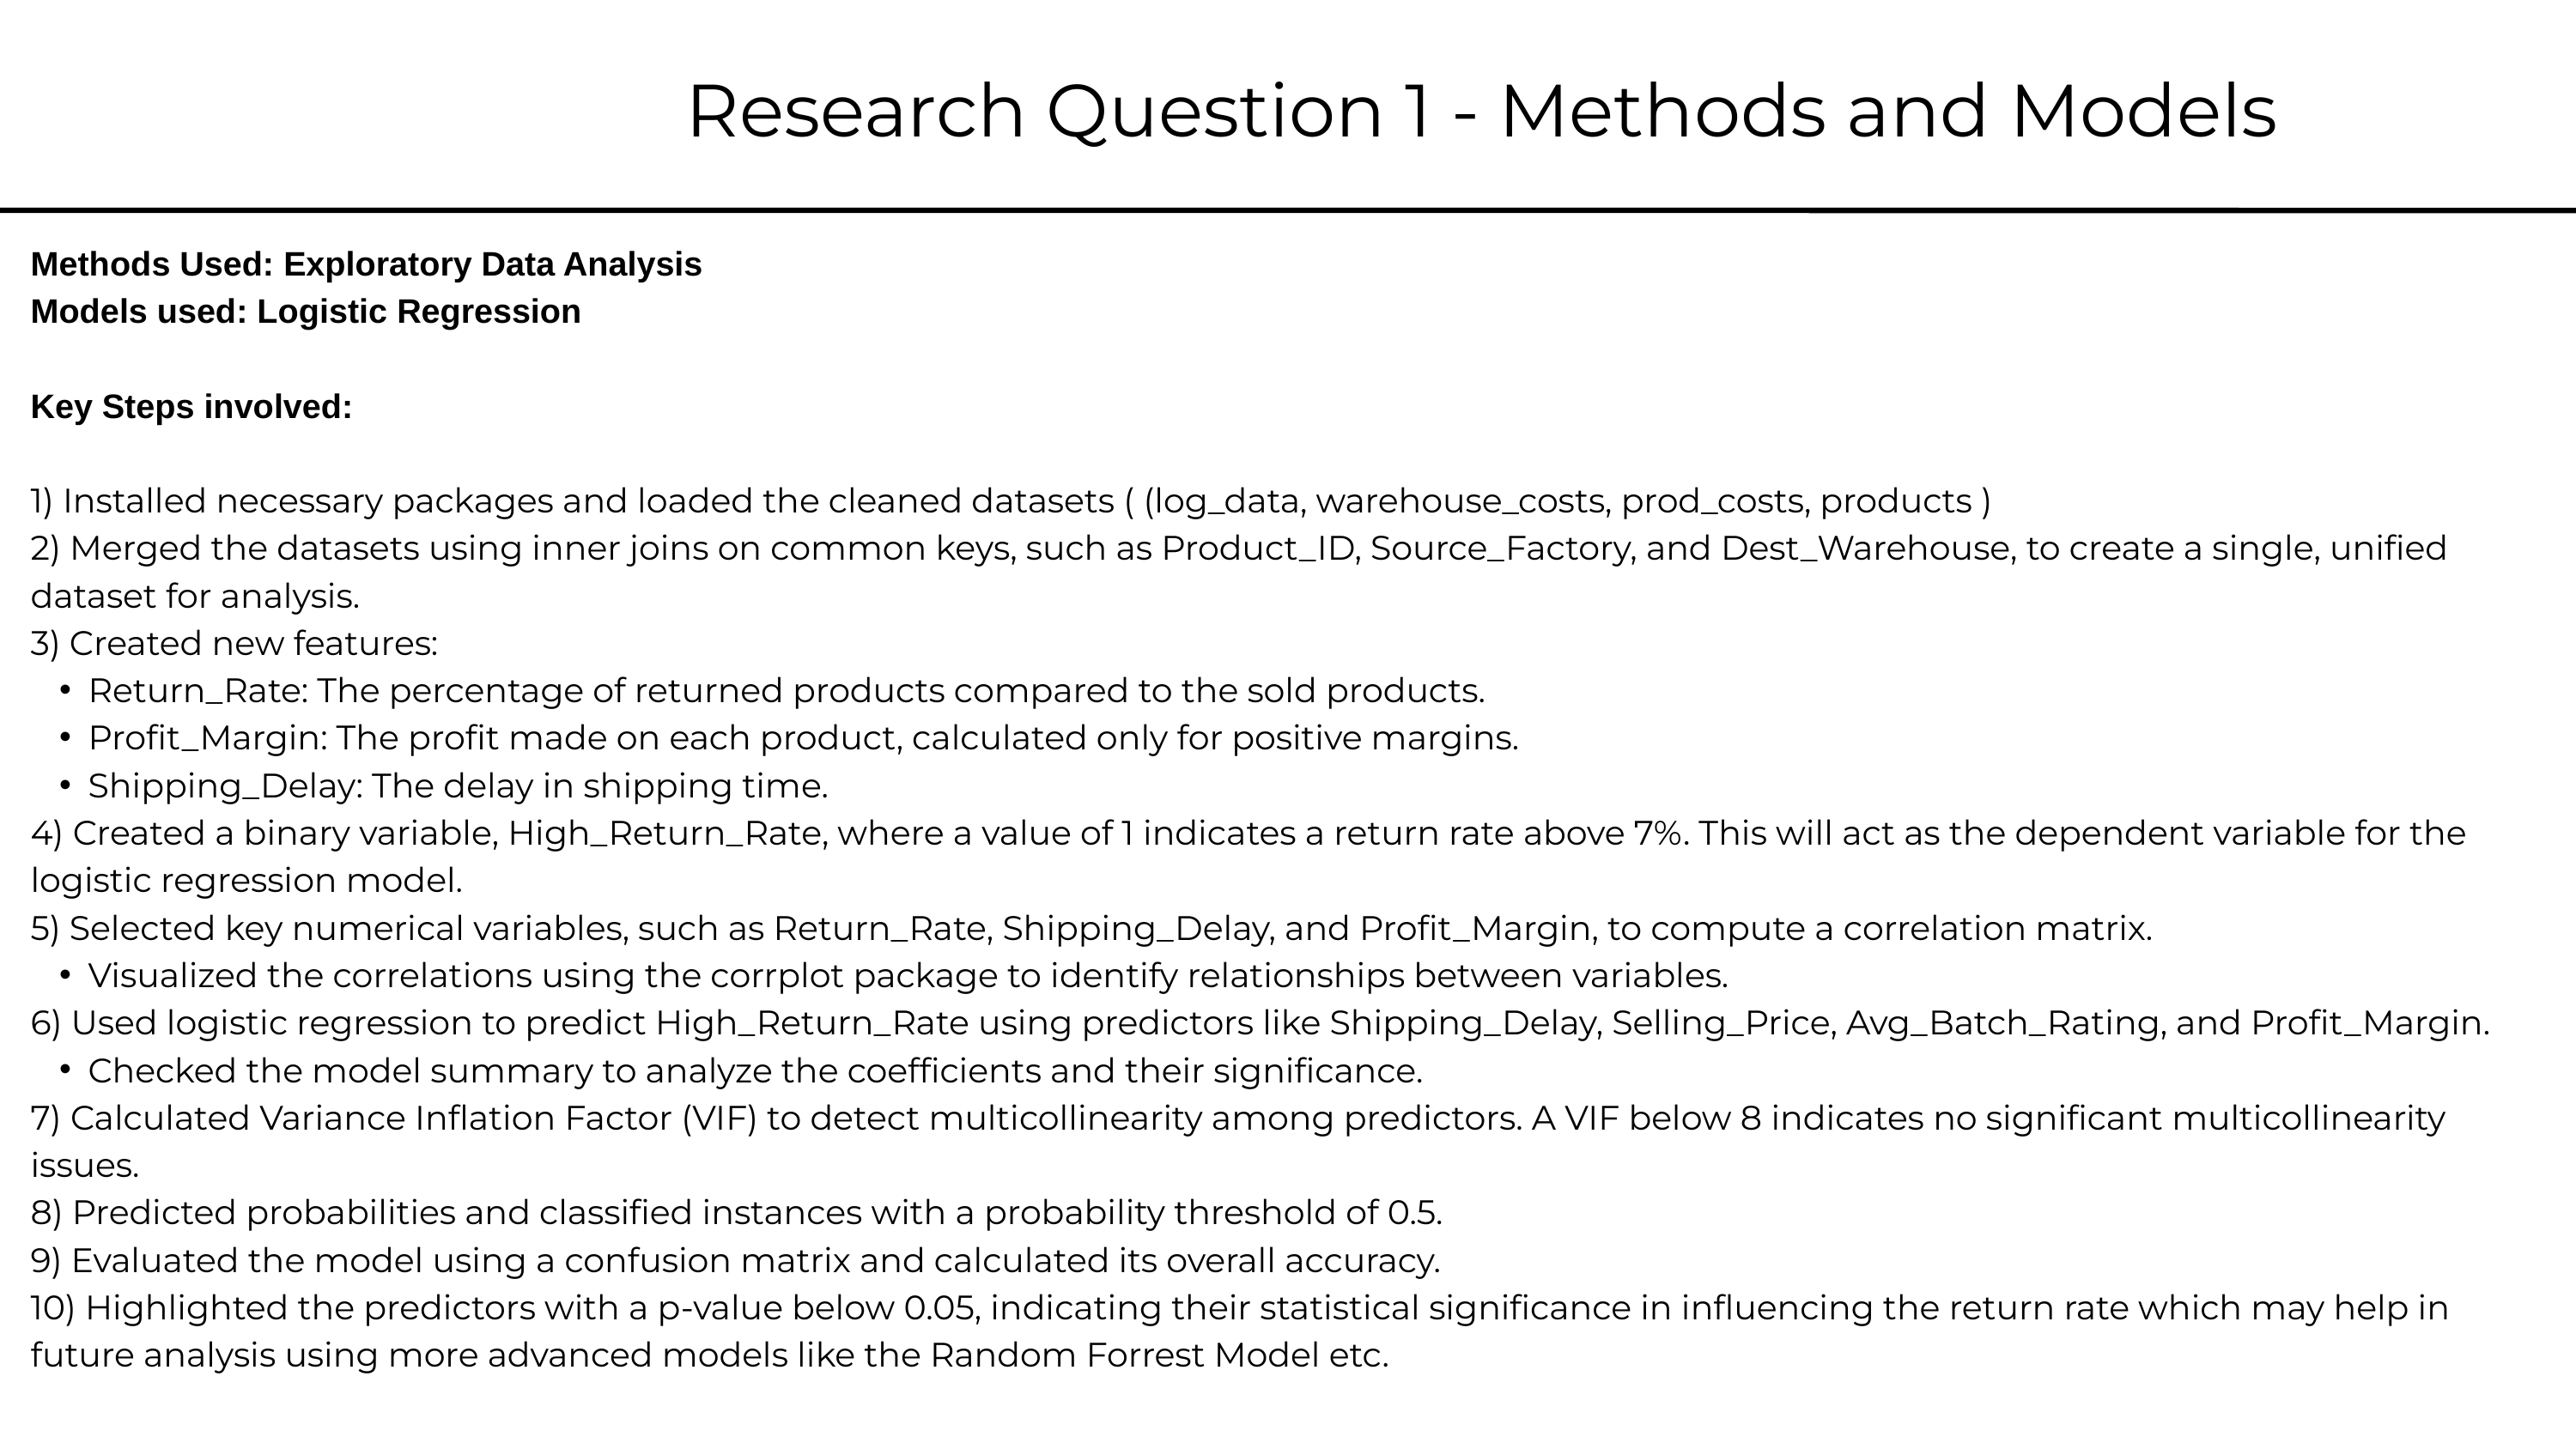

Research Question 1 - Methods and Models

Methods Used: Exploratory Data Analysis
Models used: Logistic Regression

Key Steps involved:

1) Installed necessary packages and loaded the cleaned datasets ( (log_data, warehouse_costs, prod_costs, products )
2) Merged the datasets using inner joins on common keys, such as Product_ID, Source_Factory, and Dest_Warehouse, to create a single, unified dataset for analysis.
3) Created new features:
Return_Rate: The percentage of returned products compared to the sold products.
Profit_Margin: The profit made on each product, calculated only for positive margins.
Shipping_Delay: The delay in shipping time.
4) Created a binary variable, High_Return_Rate, where a value of 1 indicates a return rate above 7%. This will act as the dependent variable for the logistic regression model.
5) Selected key numerical variables, such as Return_Rate, Shipping_Delay, and Profit_Margin, to compute a correlation matrix.
Visualized the correlations using the corrplot package to identify relationships between variables.
6) Used logistic regression to predict High_Return_Rate using predictors like Shipping_Delay, Selling_Price, Avg_Batch_Rating, and Profit_Margin.
Checked the model summary to analyze the coefficients and their significance.
7) Calculated Variance Inflation Factor (VIF) to detect multicollinearity among predictors. A VIF below 8 indicates no significant multicollinearity issues.
8) Predicted probabilities and classified instances with a probability threshold of 0.5.
9) Evaluated the model using a confusion matrix and calculated its overall accuracy.
10) Highlighted the predictors with a p-value below 0.05, indicating their statistical significance in influencing the return rate which may help in future analysis using more advanced models like the Random Forrest Model etc.